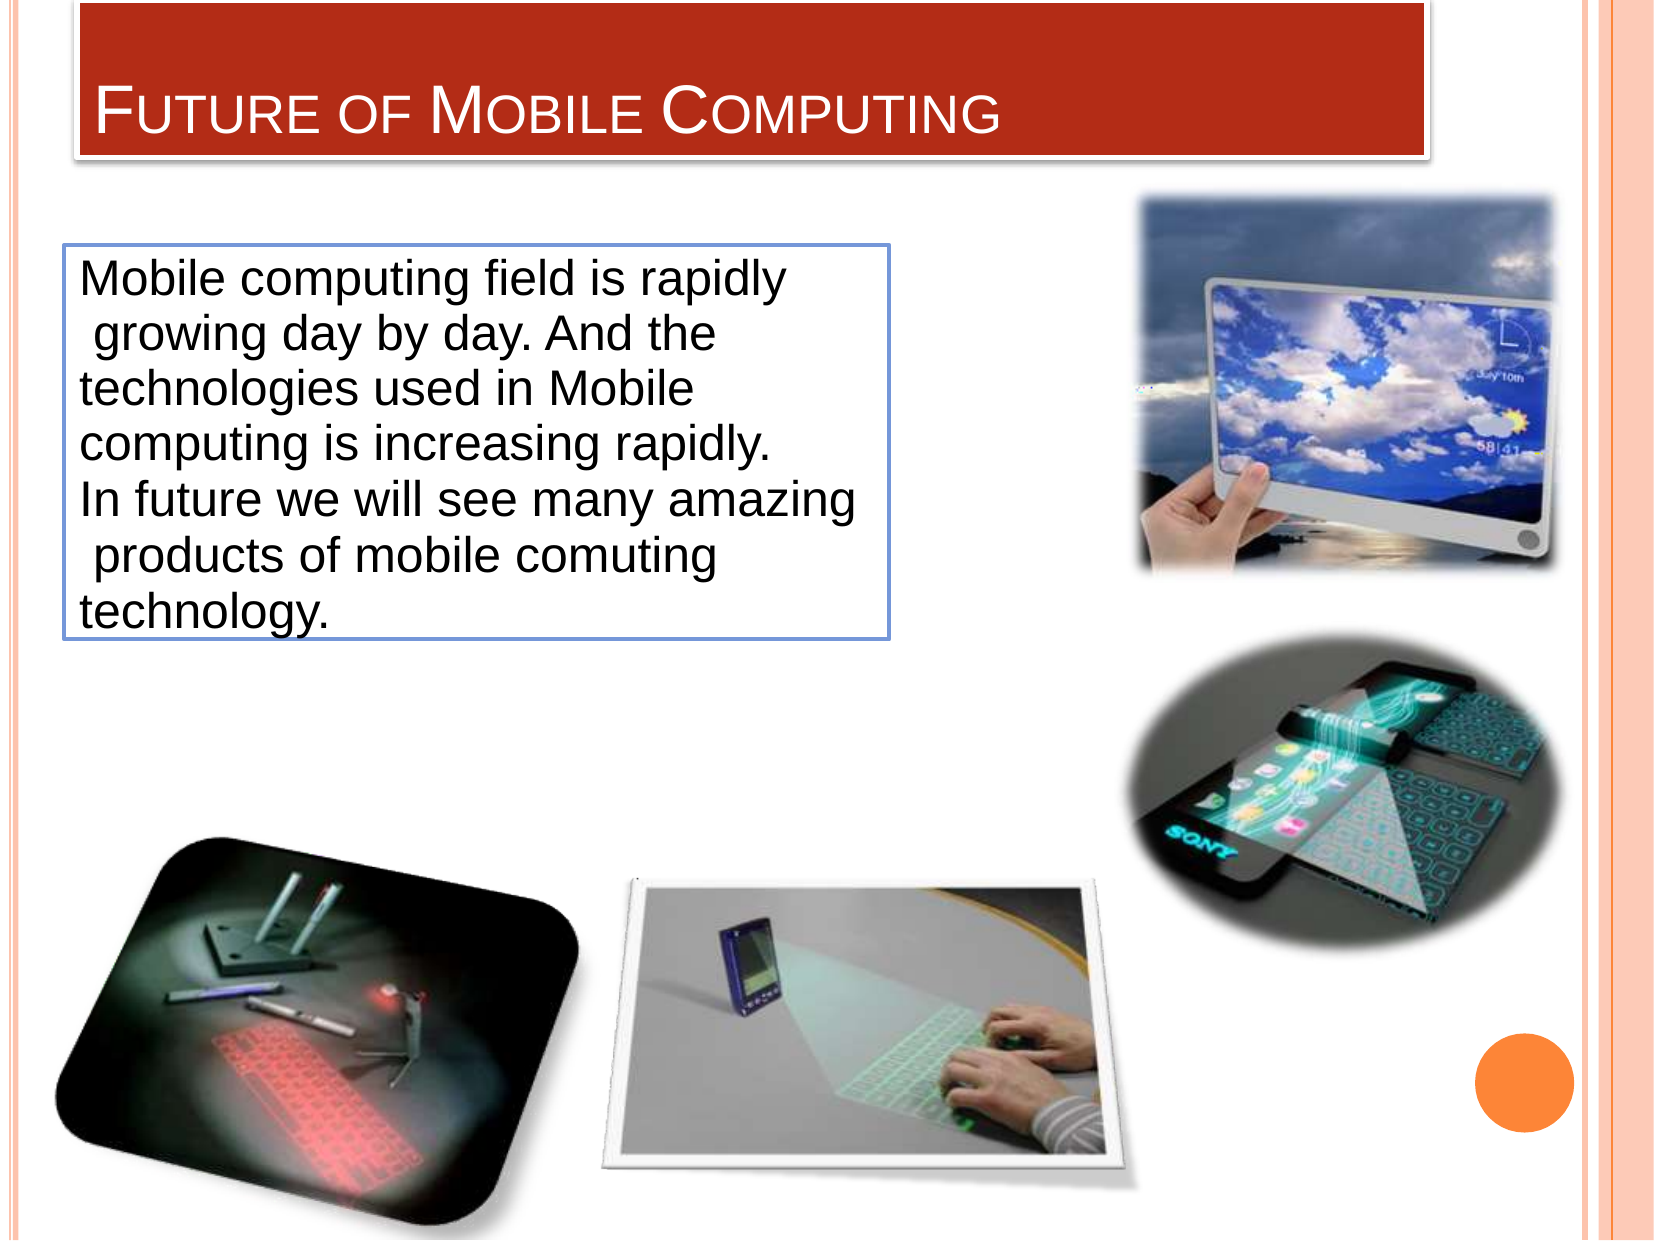

# FUTURE OF MOBILE COMPUTING

Mobile computing field is rapidly  growing day by day. And the  technologies used in Mobile  computing is increasing rapidly.
In future we will see many amazing  products of mobile comuting  technology.